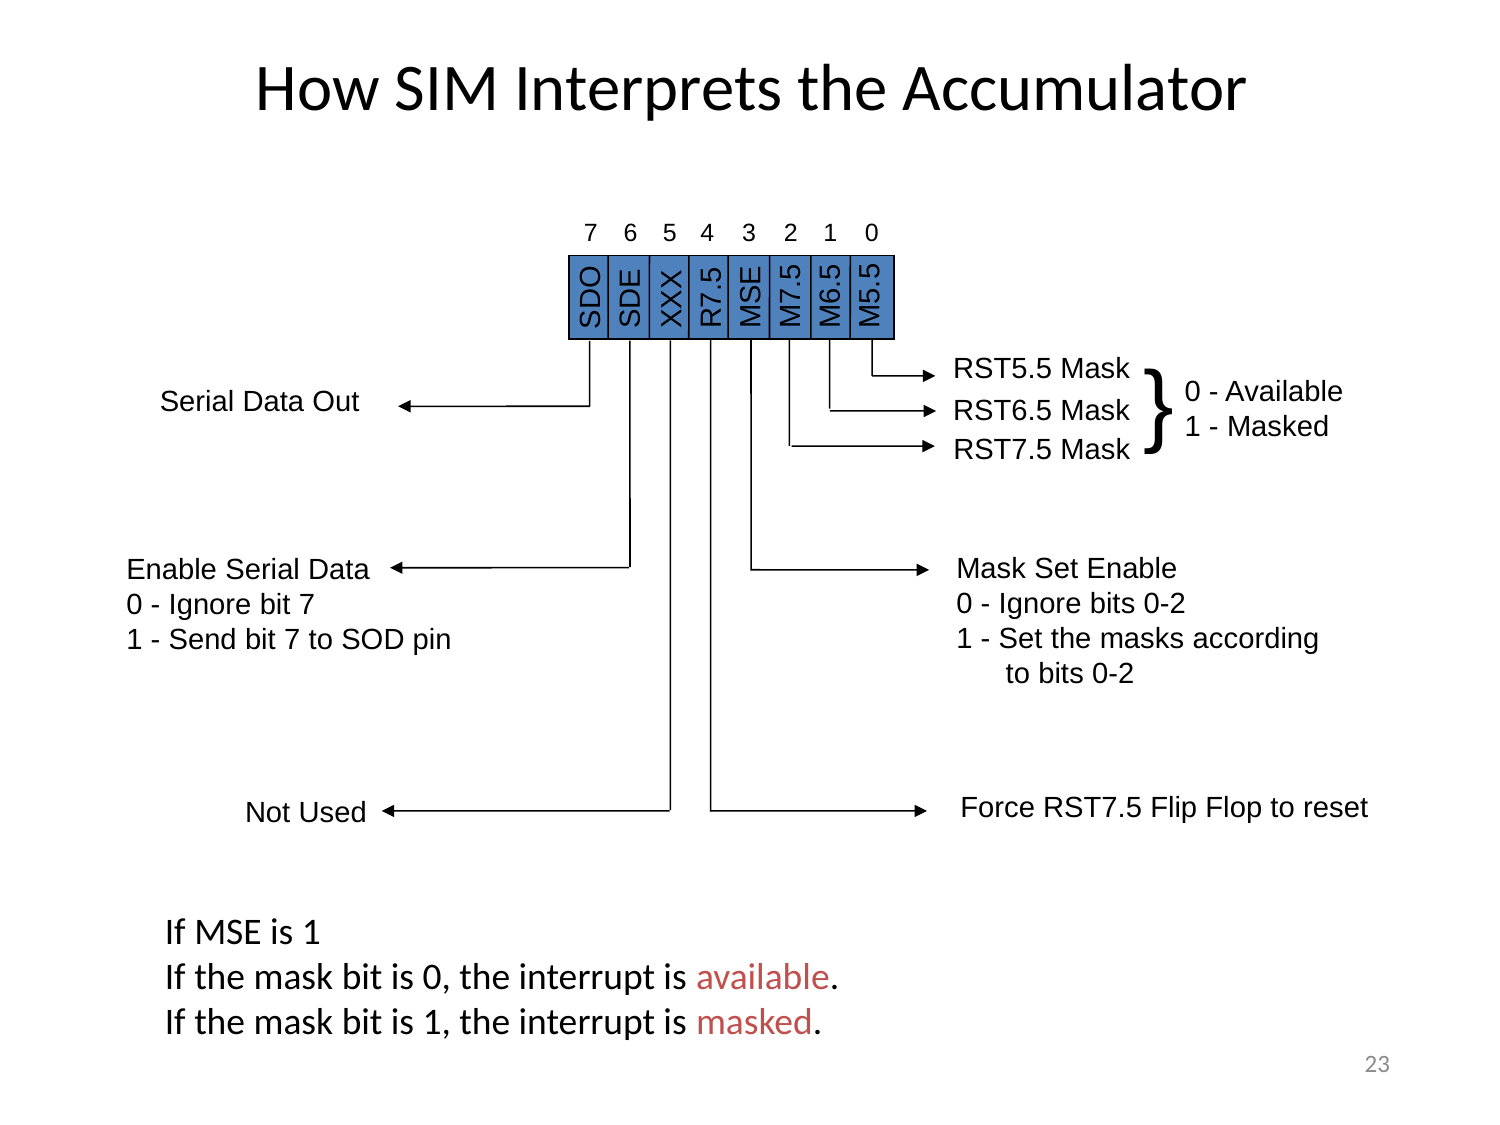

How SIM Interprets the Accumulator
7
6
5
4
3
2
1
0

M5.5
M7.5
M6.5
MSE
SDO
R7.5
SDE
XXX
}

RST5.5 Mask
0 - Available
1 - Masked
Serial Data Out

RST6.5 Mask

RST7.5 Mask

Mask Set Enable
0 - Ignore bits 0-2
1 - Set the masks according
      to bits 0-2
Enable Serial Data
0 - Ignore bit 7
1 - Send bit 7 to SOD pin

Force RST7.5 Flip Flop to reset
Not Used

If MSE is 1
If the mask bit is 0, the interrupt is available.
If the mask bit is 1, the interrupt is masked.
23